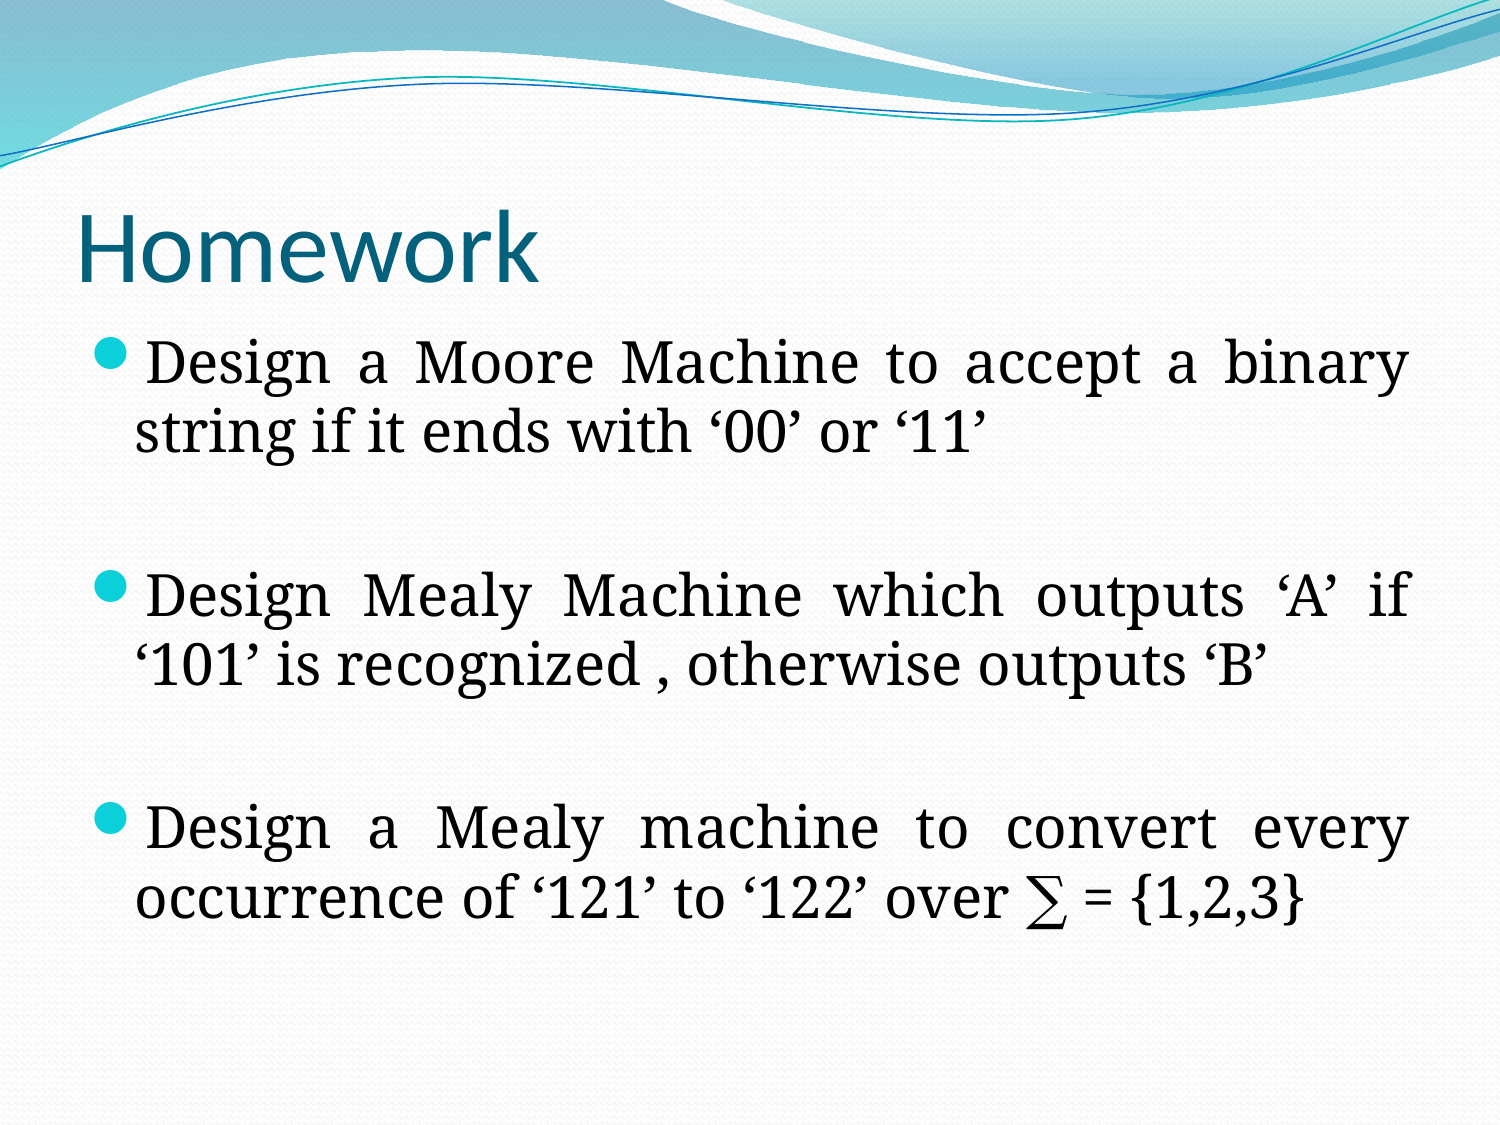

# Homework
Design a Moore Machine to accept a binary string if it ends with ‘00’ or ‘11’

Design Mealy Machine which outputs ‘A’ if ‘101’ is recognized , otherwise outputs ‘B’

Design a Mealy machine to convert every occurrence of ‘121’ to ‘122’ over ∑ = {1,2,3}